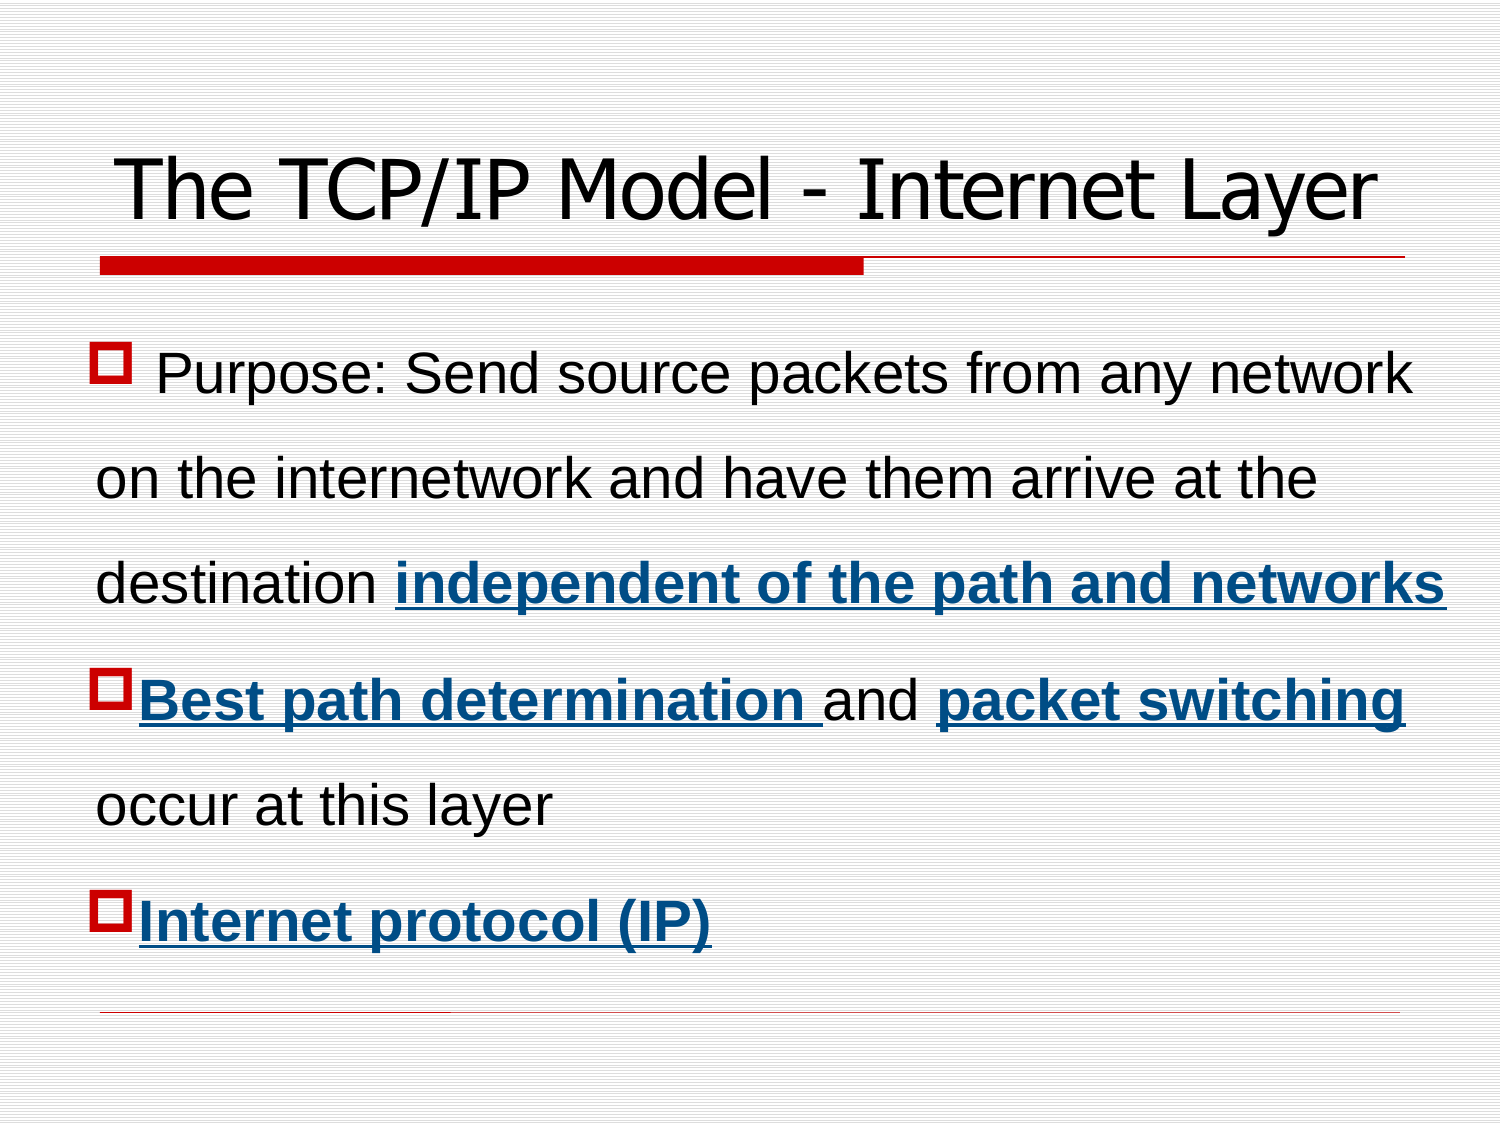

The TCP/IP Model - Internet Layer
 Purpose: Send source packets from any network on the internetwork and have them arrive at the destination independent of the path and networks
Best path determination and packet switching occur at this layer
Internet protocol (IP)